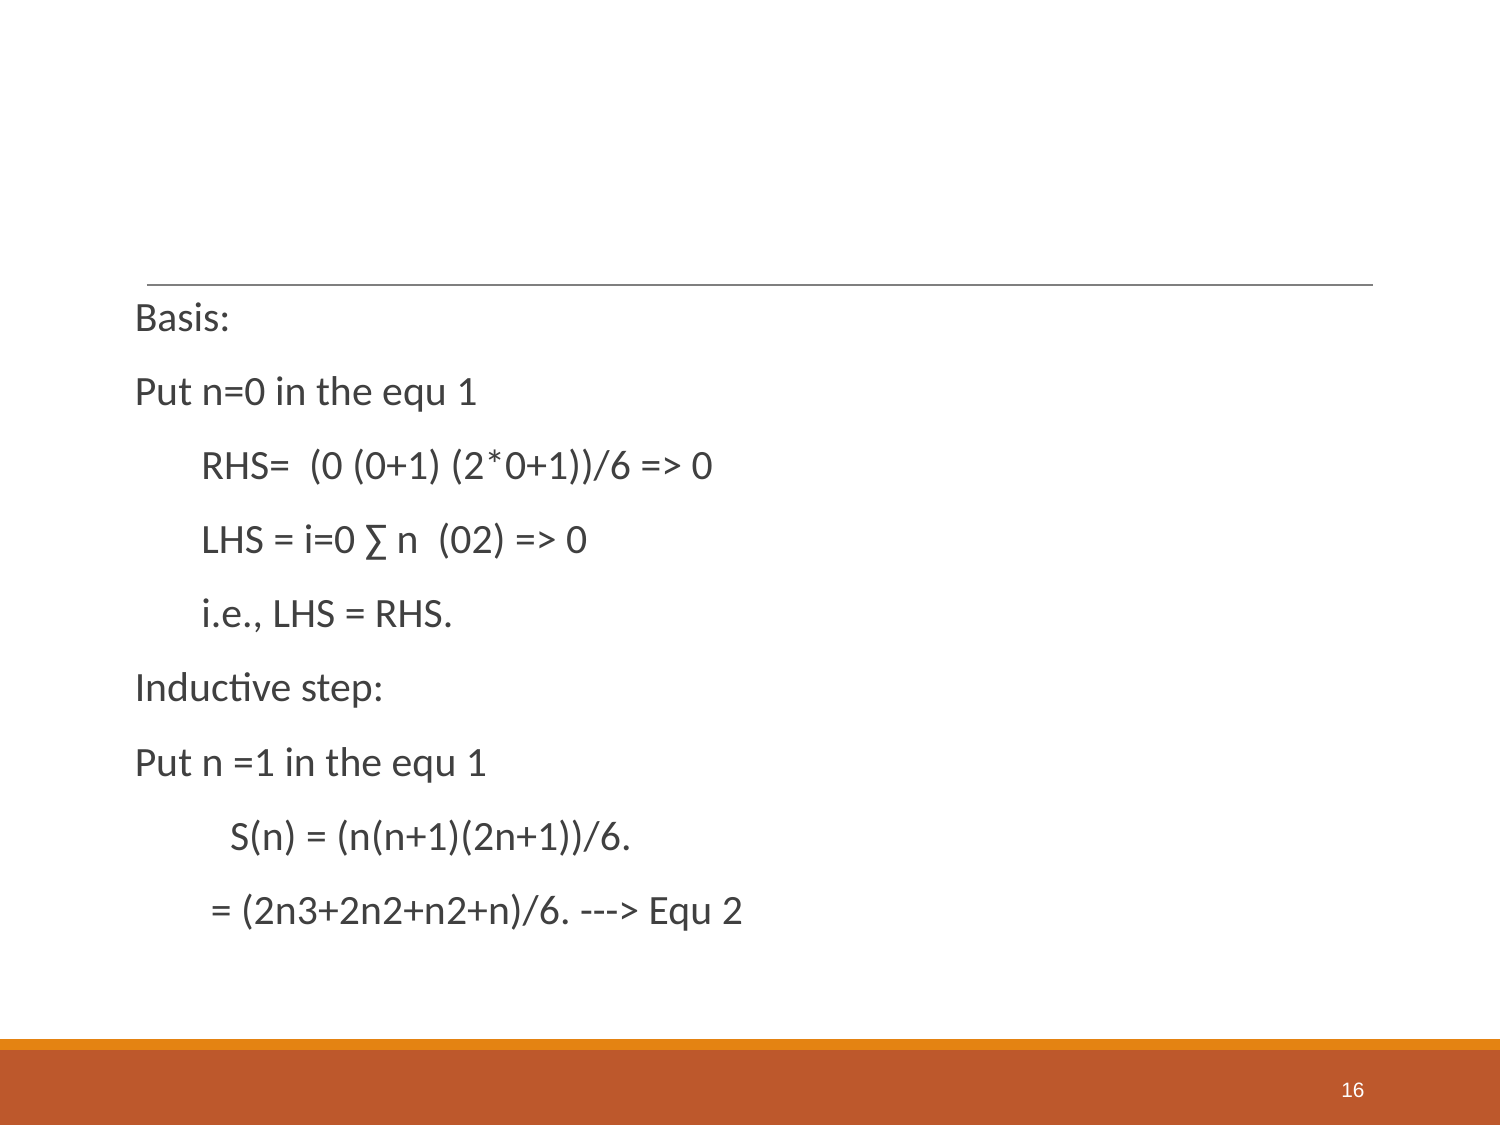

Basis:
Put n=0 in the equ 1
       RHS=  (0 (0+1) (2*0+1))/6 => 0
       LHS = i=0 ∑ n  (02) => 0
       i.e., LHS = RHS.
Inductive step:
Put n =1 in the equ 1
          S(n) = (n(n+1)(2n+1))/6.
        = (2n3+2n2+n2+n)/6. ---> Equ 2
16